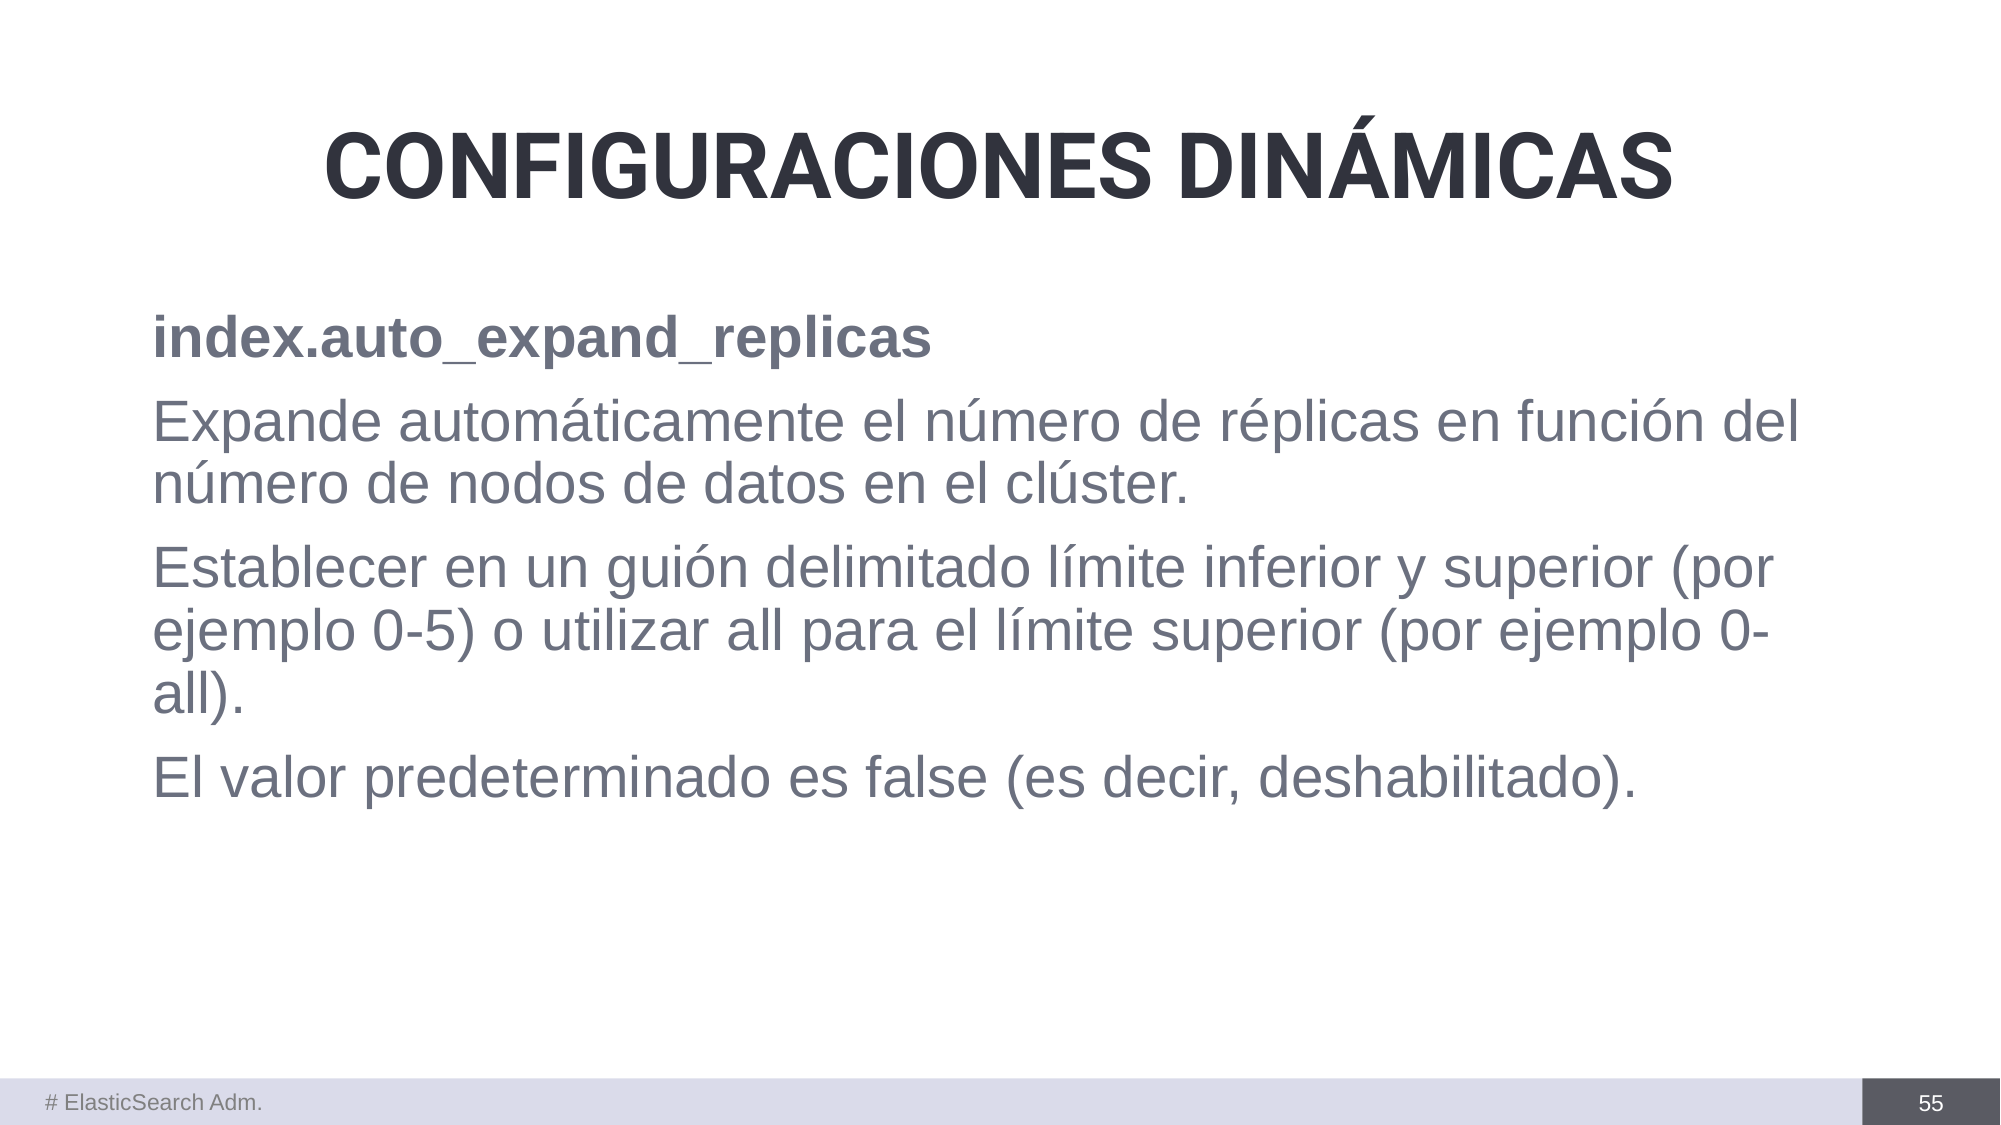

# CONFIGURACIONES DINÁMICAS
index.auto_expand_replicas
Expande automáticamente el número de réplicas en función del número de nodos de datos en el clúster.
Establecer en un guión delimitado límite inferior y superior (por ejemplo 0-5) o utilizar all para el límite superior (por ejemplo 0-all).
El valor predeterminado es false (es decir, deshabilitado).
# ElasticSearch Adm.
55